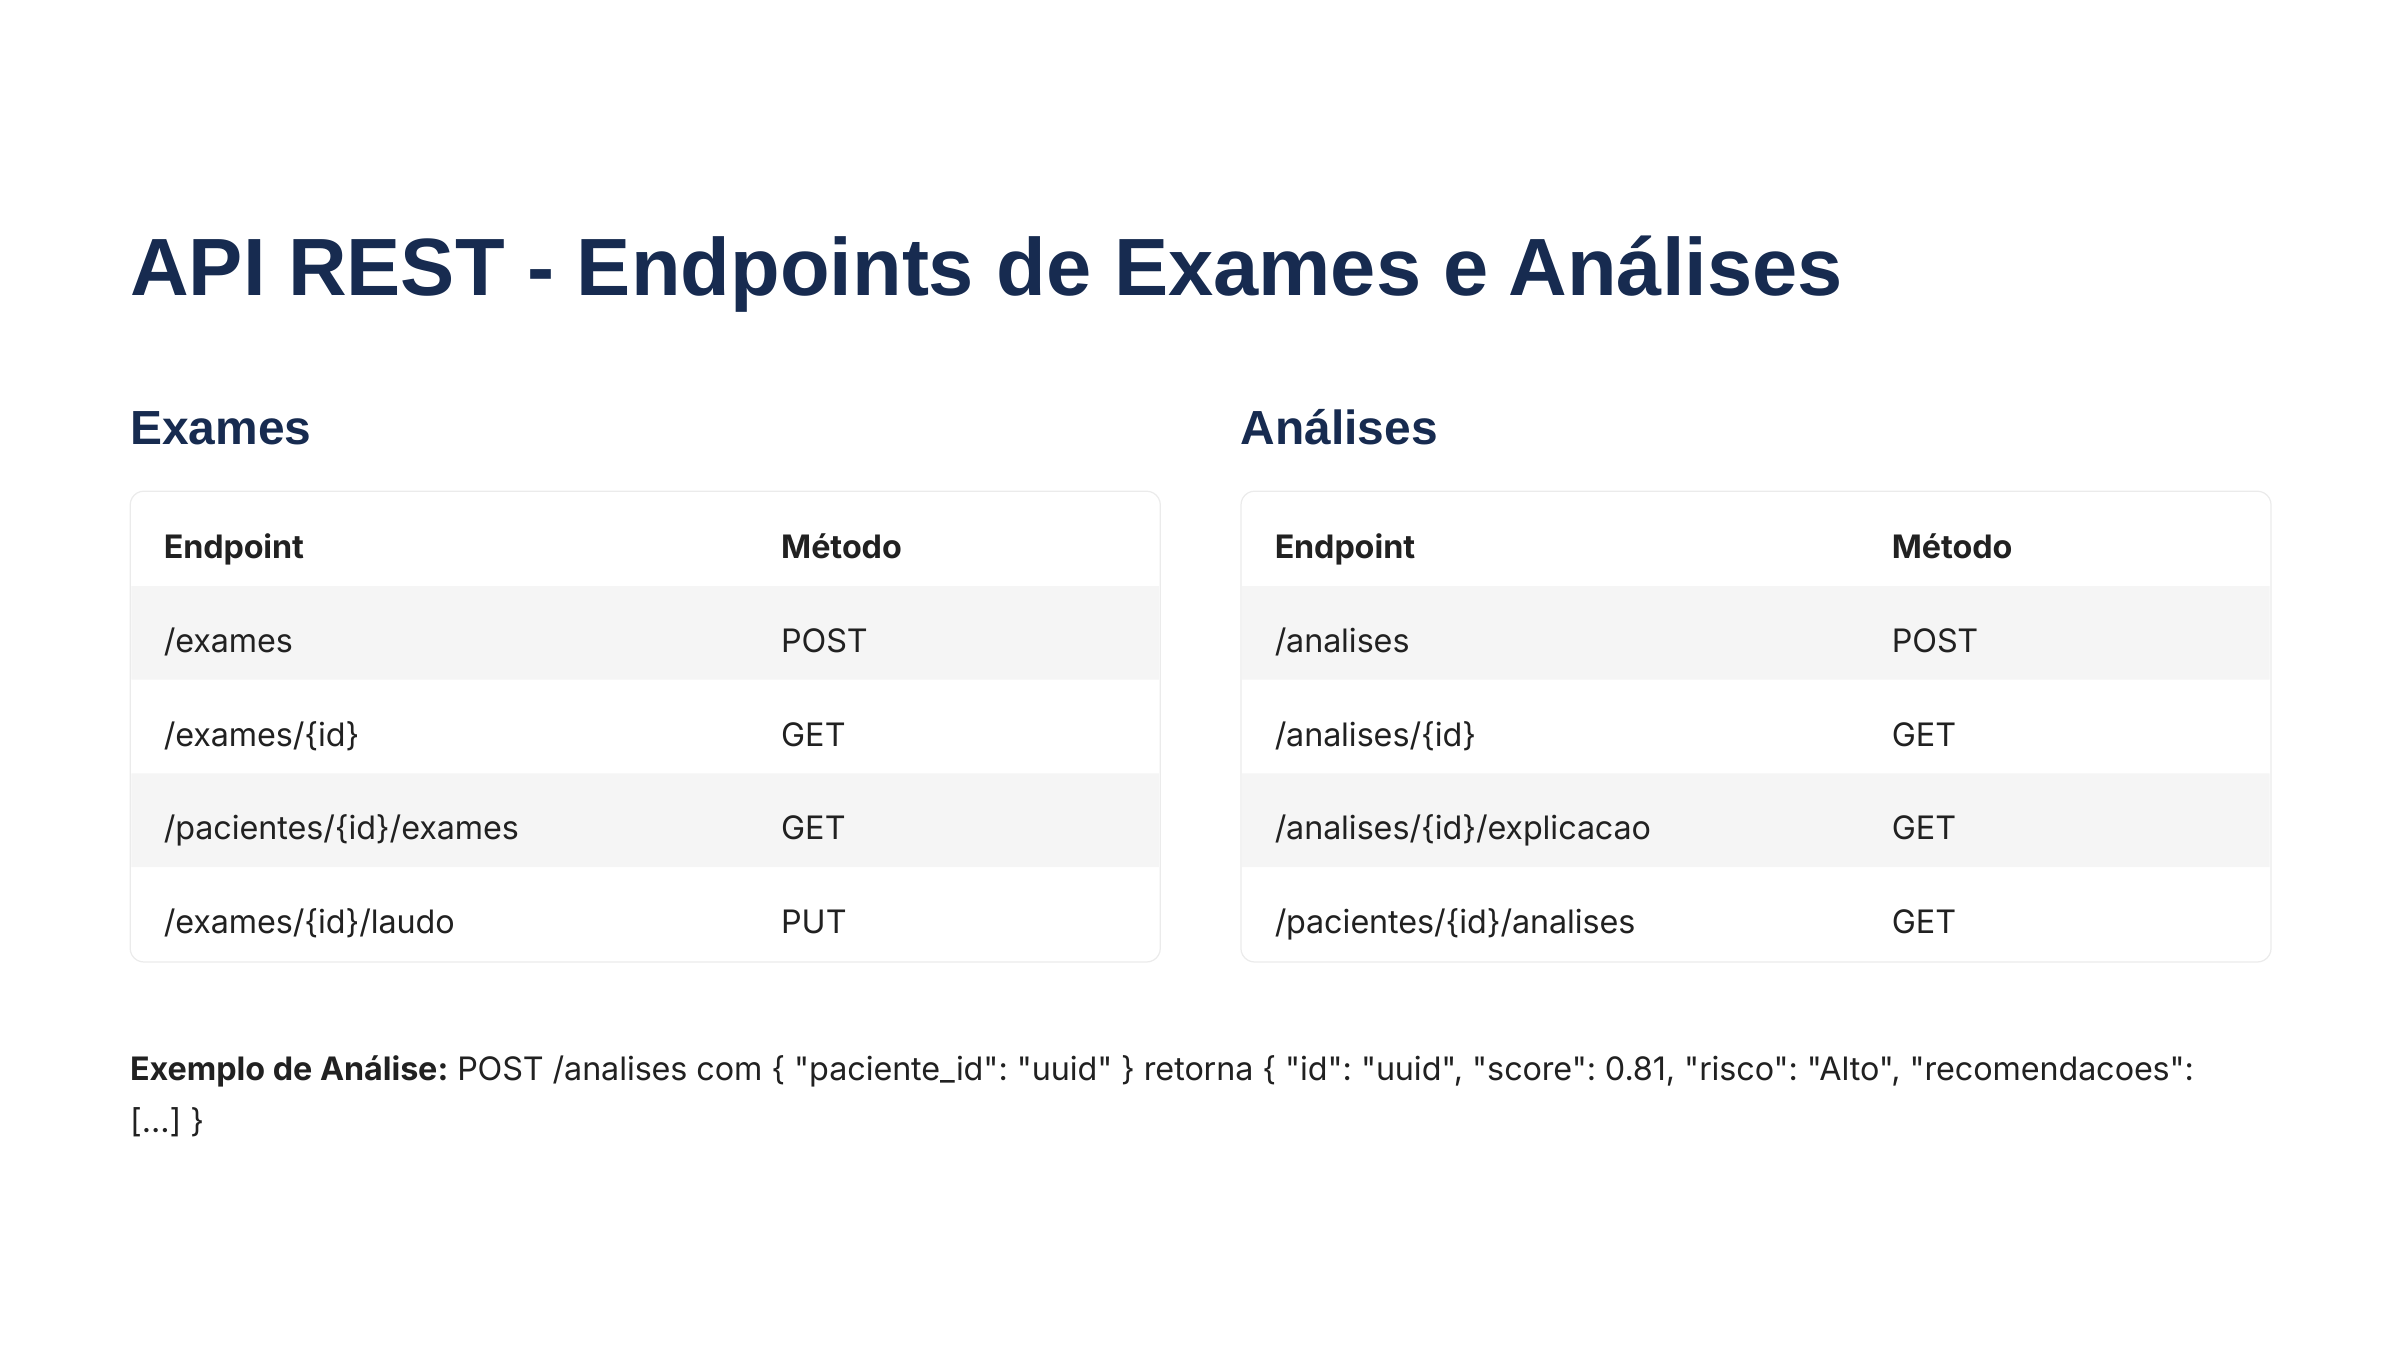

API REST - Endpoints de Exames e Análises
Exames
Análises

Endpoint
Método
Endpoint
Método

/exames
POST
/analises
POST

/exames/{id}
GET
/analises/{id}
GET

/pacientes/{id}/exames
GET
/analises/{id}/explicacao
GET

/exames/{id}/laudo
PUT
/pacientes/{id}/analises
GET
Exemplo de Análise: POST /analises com { "paciente_id": "uuid" } retorna { "id": "uuid", "score": 0.81, "risco": "Alto", "recomendacoes": [...] }